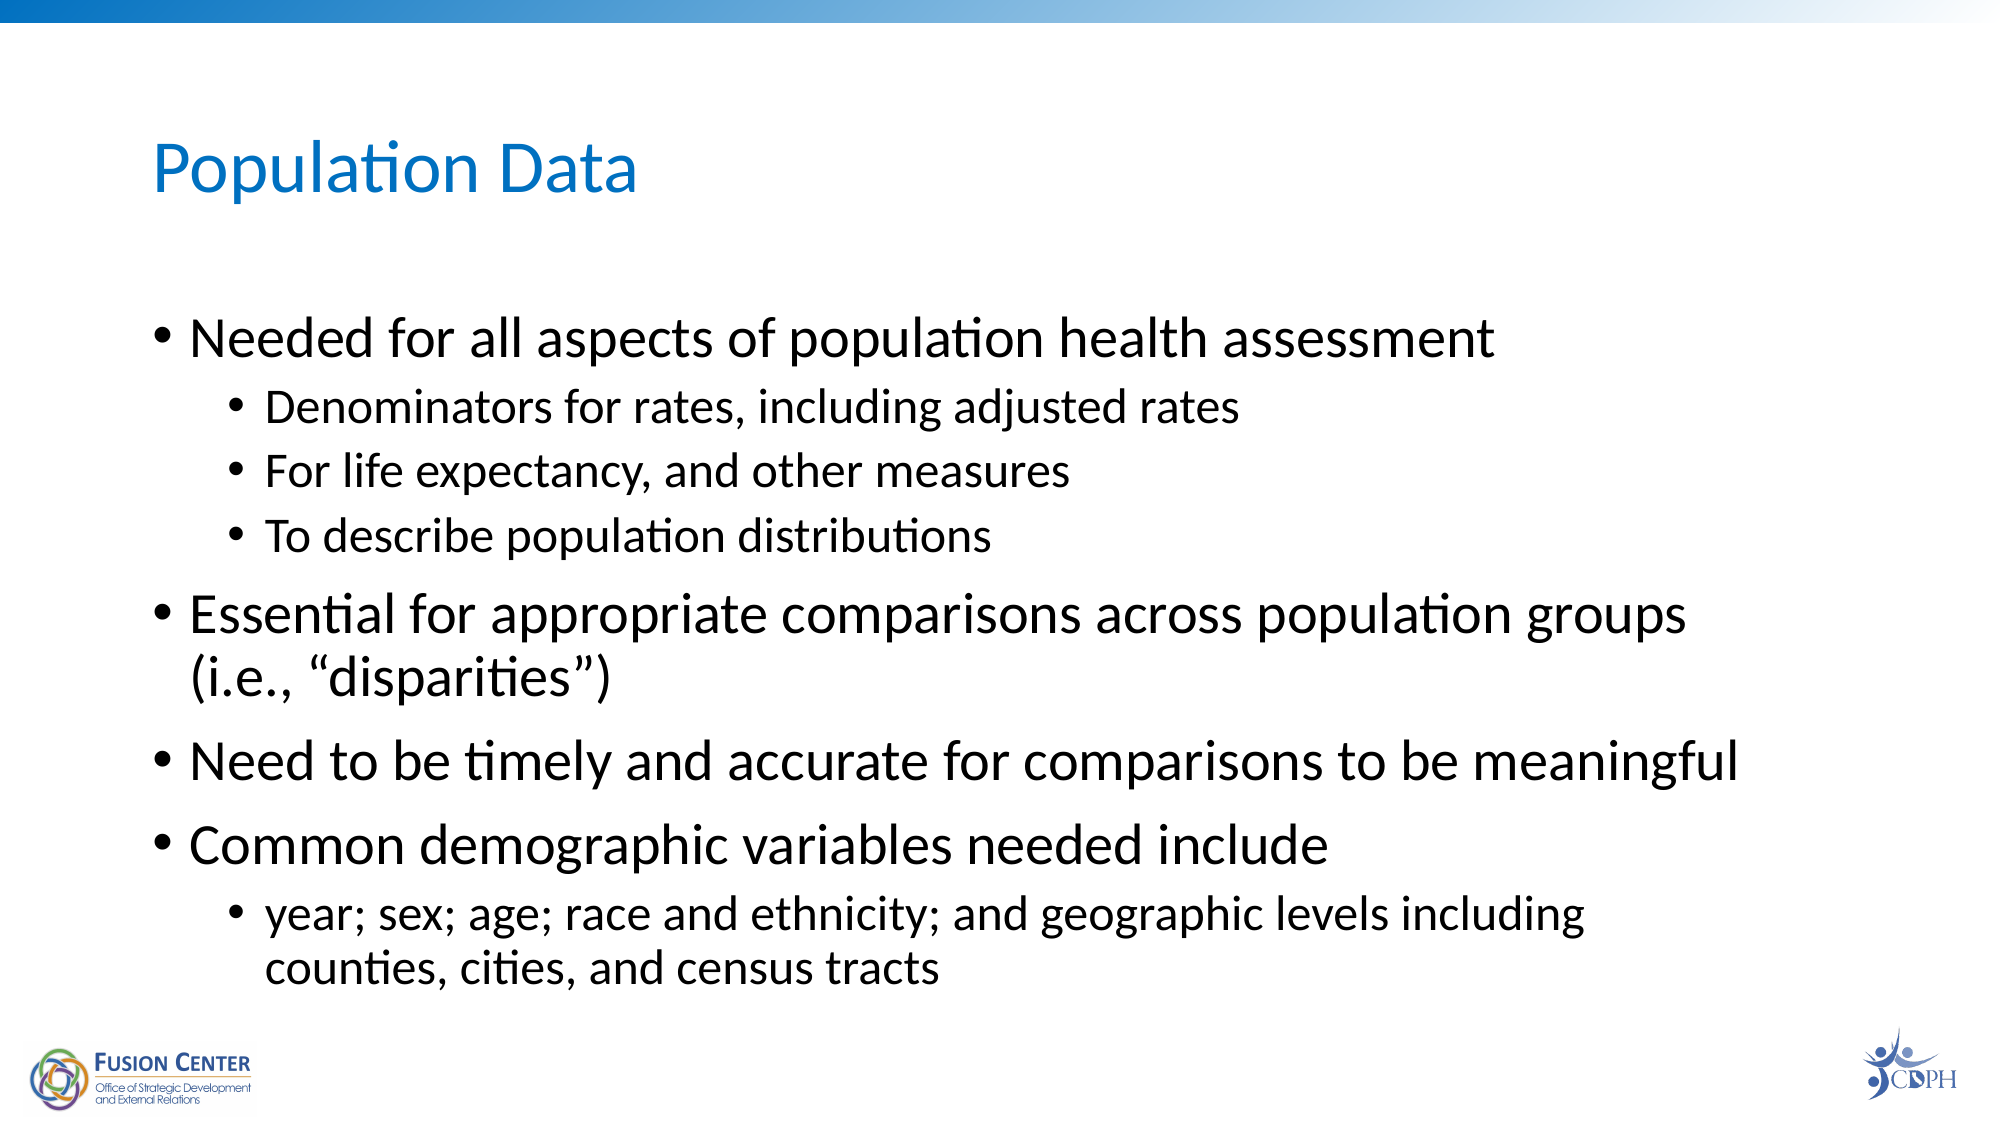

# Population Data
Needed for all aspects of population health assessment
Denominators for rates, including adjusted rates
For life expectancy, and other measures
To describe population distributions
Essential for appropriate comparisons across population groups (i.e., “disparities”)
Need to be timely and accurate for comparisons to be meaningful
Common demographic variables needed include
year; sex; age; race and ethnicity; and geographic levels including counties, cities, and census tracts